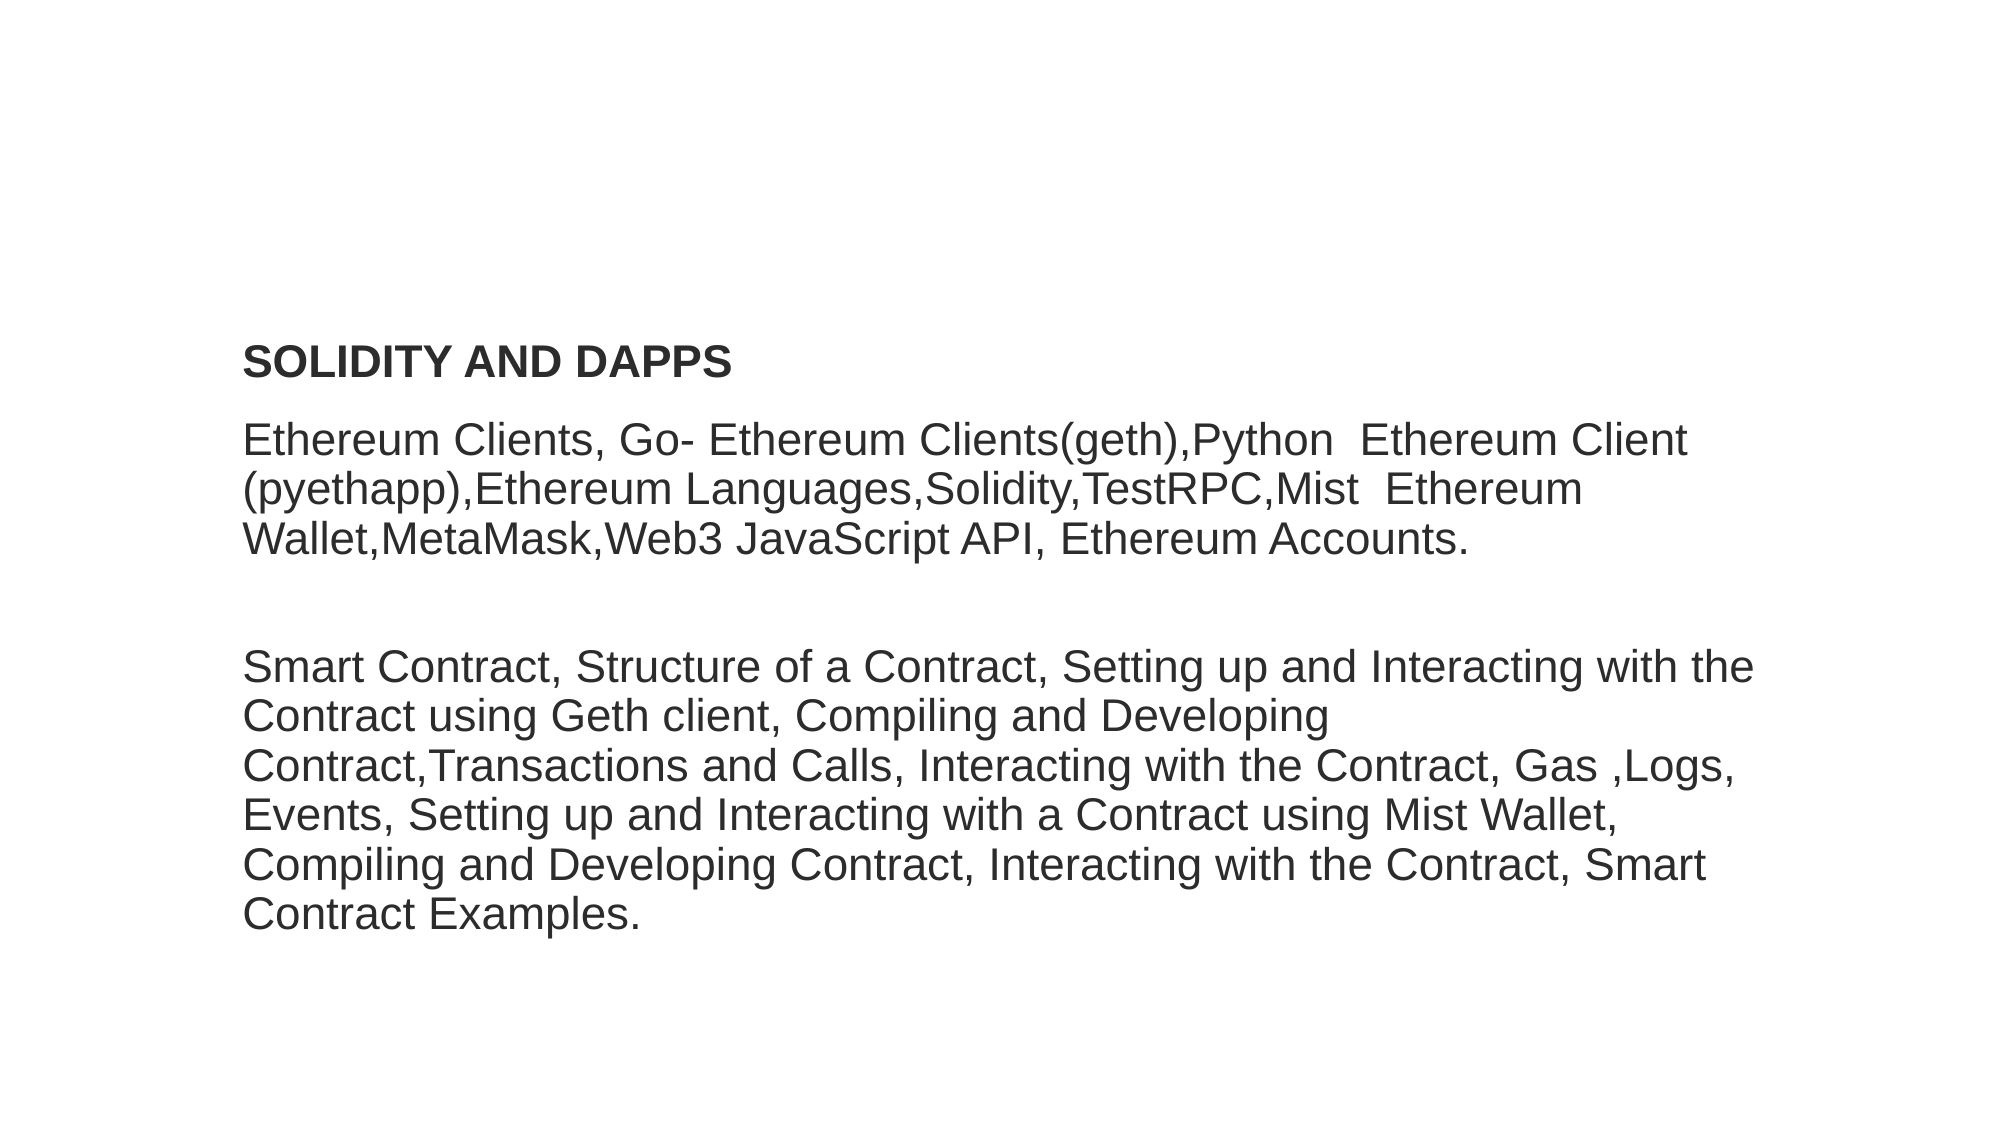

#
SOLIDITY AND DAPPS
Ethereum Clients, Go- Ethereum Clients(geth),Python  Ethereum Client (pyethapp),Ethereum Languages,Solidity,TestRPC,Mist  Ethereum Wallet,MetaMask,Web3 JavaScript API, Ethereum Accounts.
Smart Contract, Structure of a Contract, Setting up and Interacting with the Contract using Geth client, Compiling and Developing Contract,Transactions and Calls, Interacting with the Contract, Gas ,Logs, Events, Setting up and Interacting with a Contract using Mist Wallet, Compiling and Developing Contract, Interacting with the Contract, Smart Contract Examples.